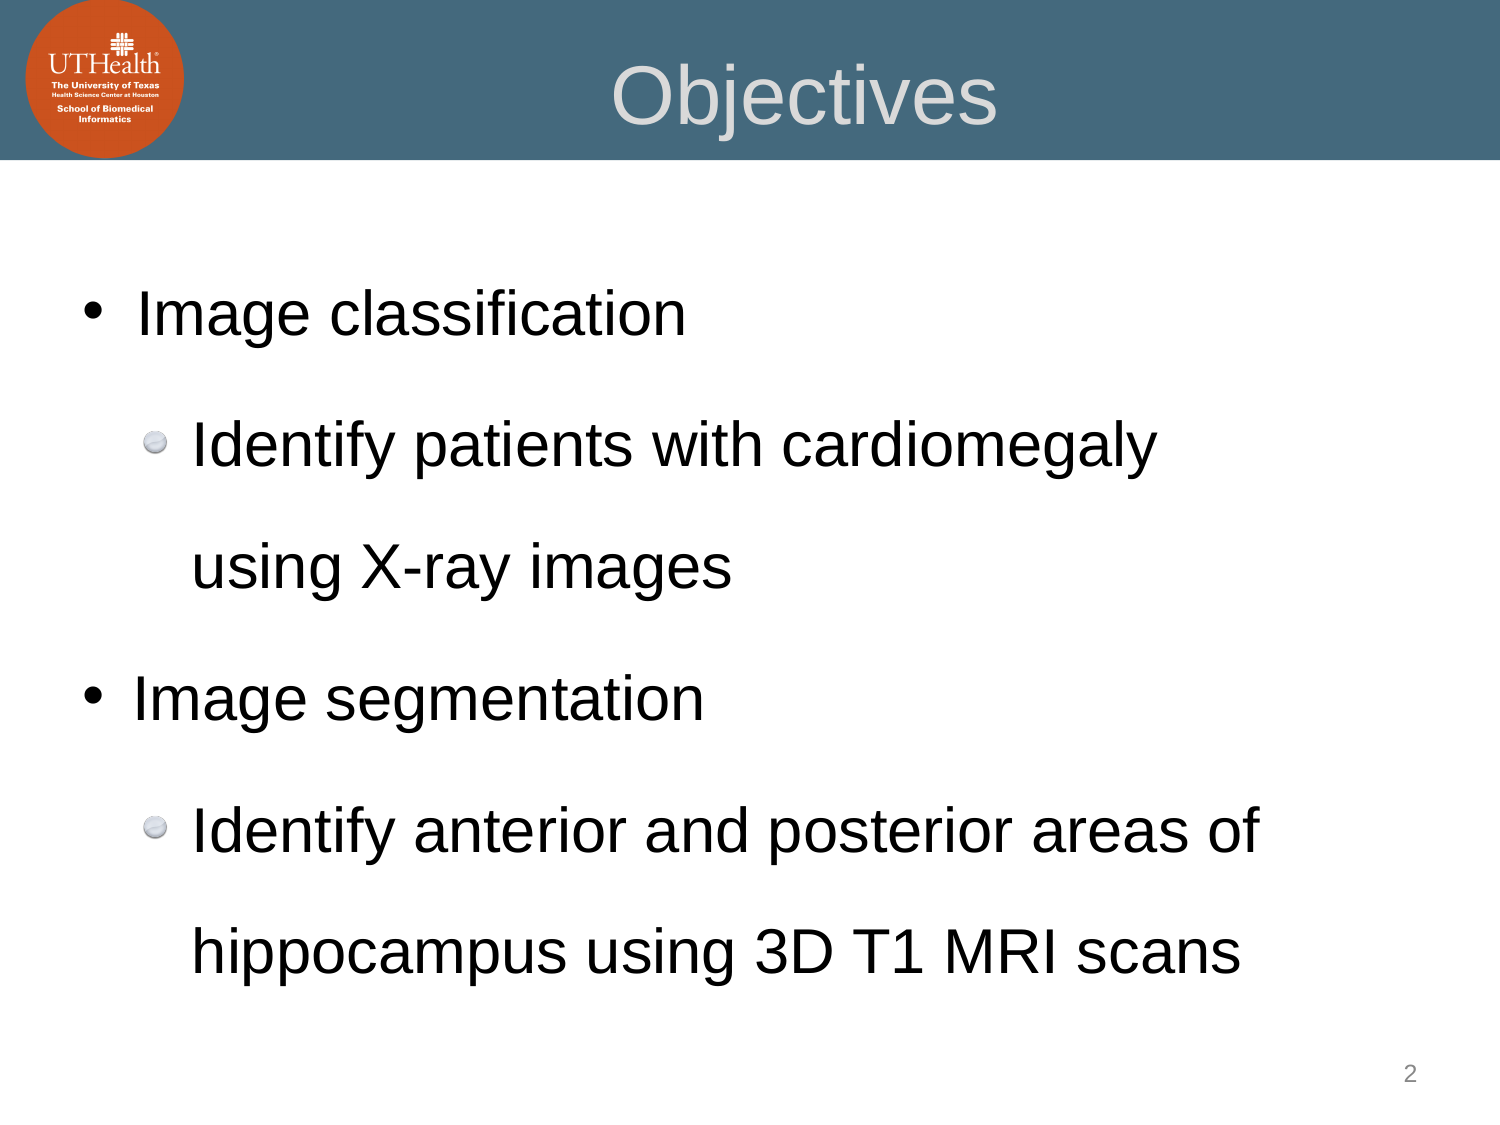

# Objectives
Image classification
Identify patients with cardiomegaly using X-ray images
Image segmentation
Identify anterior and posterior areas of hippocampus using 3D T1 MRI scans
2